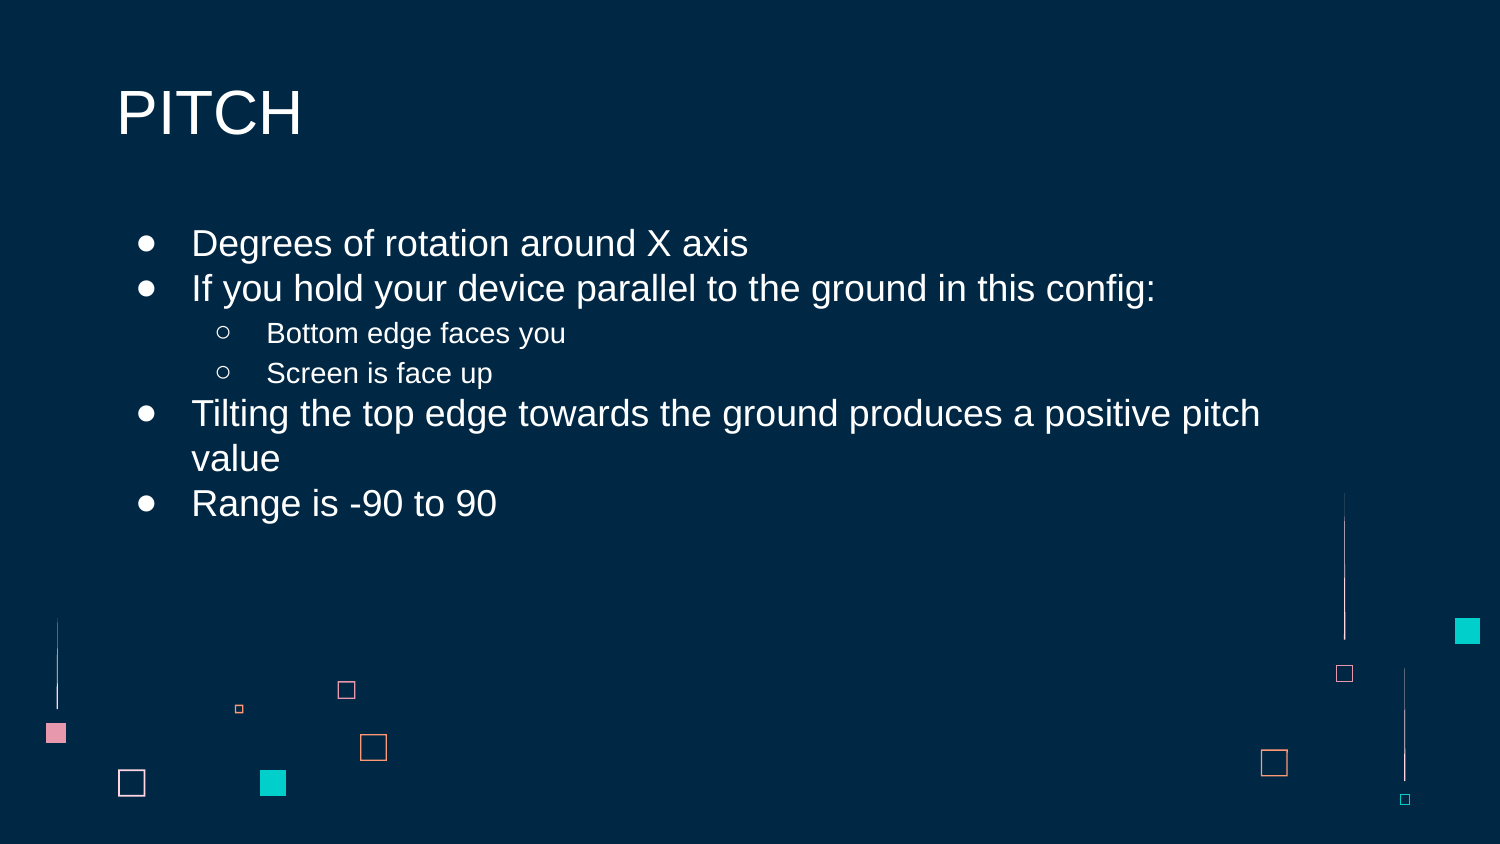

# PITCH
Degrees of rotation around X axis
If you hold your device parallel to the ground in this config:
Bottom edge faces you
Screen is face up
Tilting the top edge towards the ground produces a positive pitch value
Range is -90 to 90